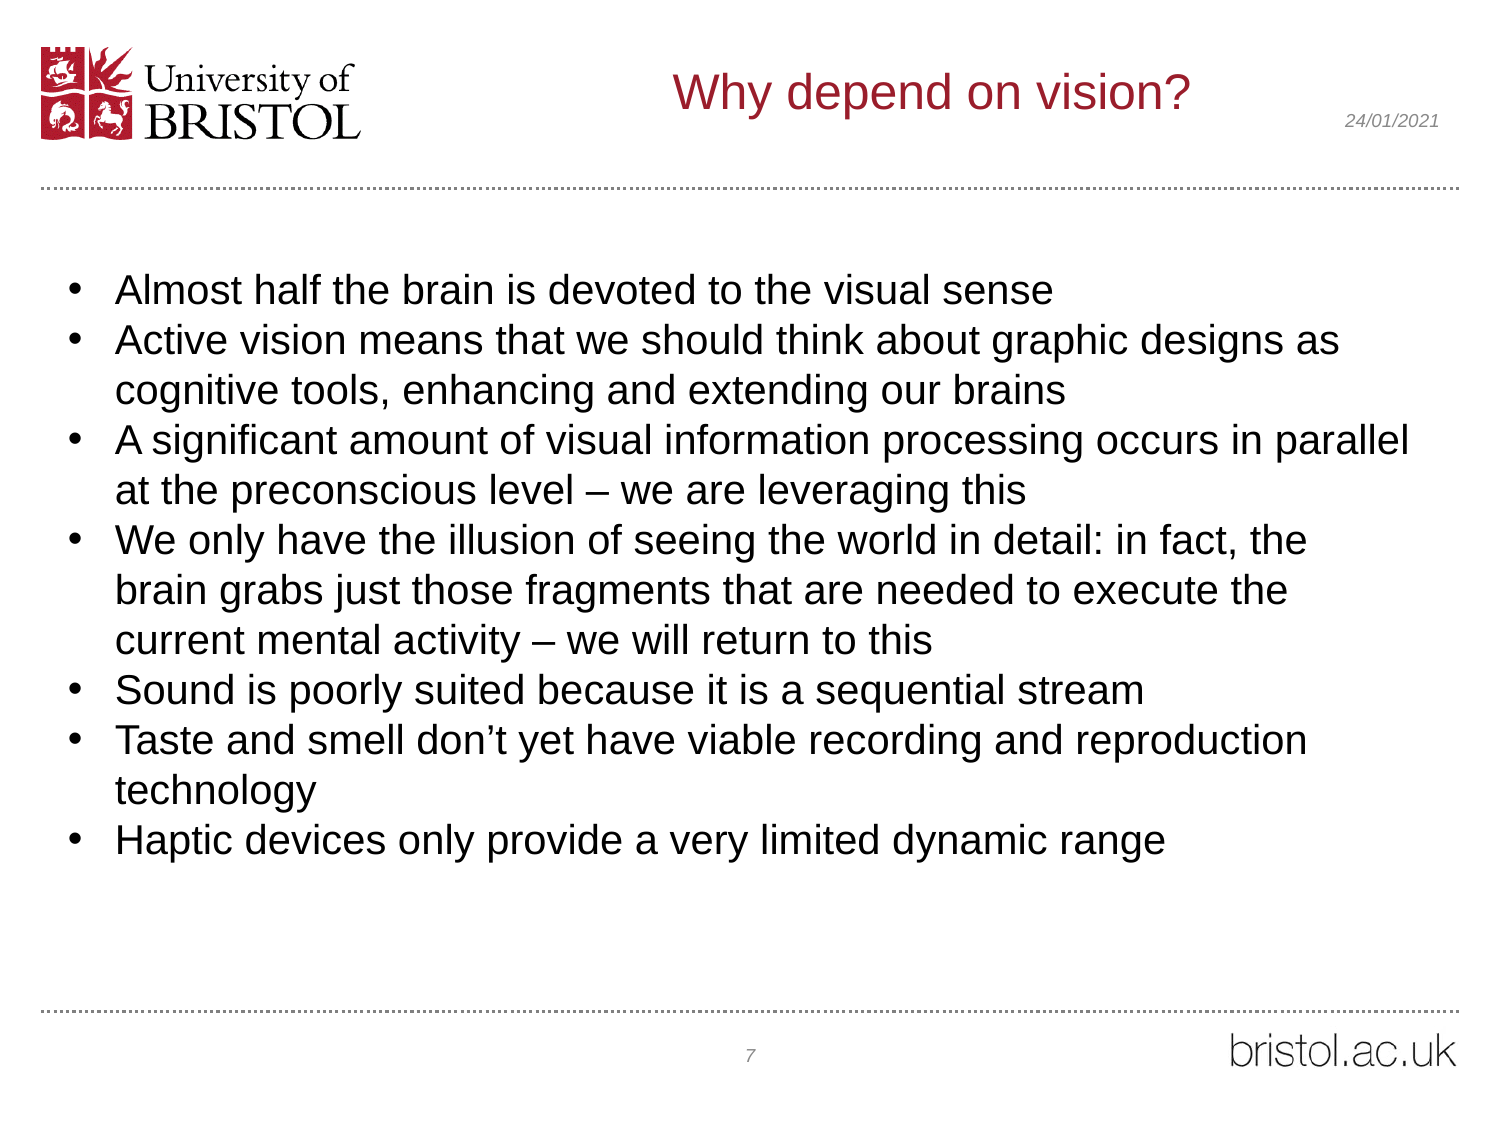

# Why depend on vision?
24/01/2021
Almost half the brain is devoted to the visual sense
Active vision means that we should think about graphic designs as cognitive tools, enhancing and extending our brains
A significant amount of visual information processing occurs in parallel at the preconscious level – we are leveraging this
We only have the illusion of seeing the world in detail: in fact, the brain grabs just those fragments that are needed to execute the current mental activity – we will return to this
Sound is poorly suited because it is a sequential stream
Taste and smell don’t yet have viable recording and reproduction technology
Haptic devices only provide a very limited dynamic range

7